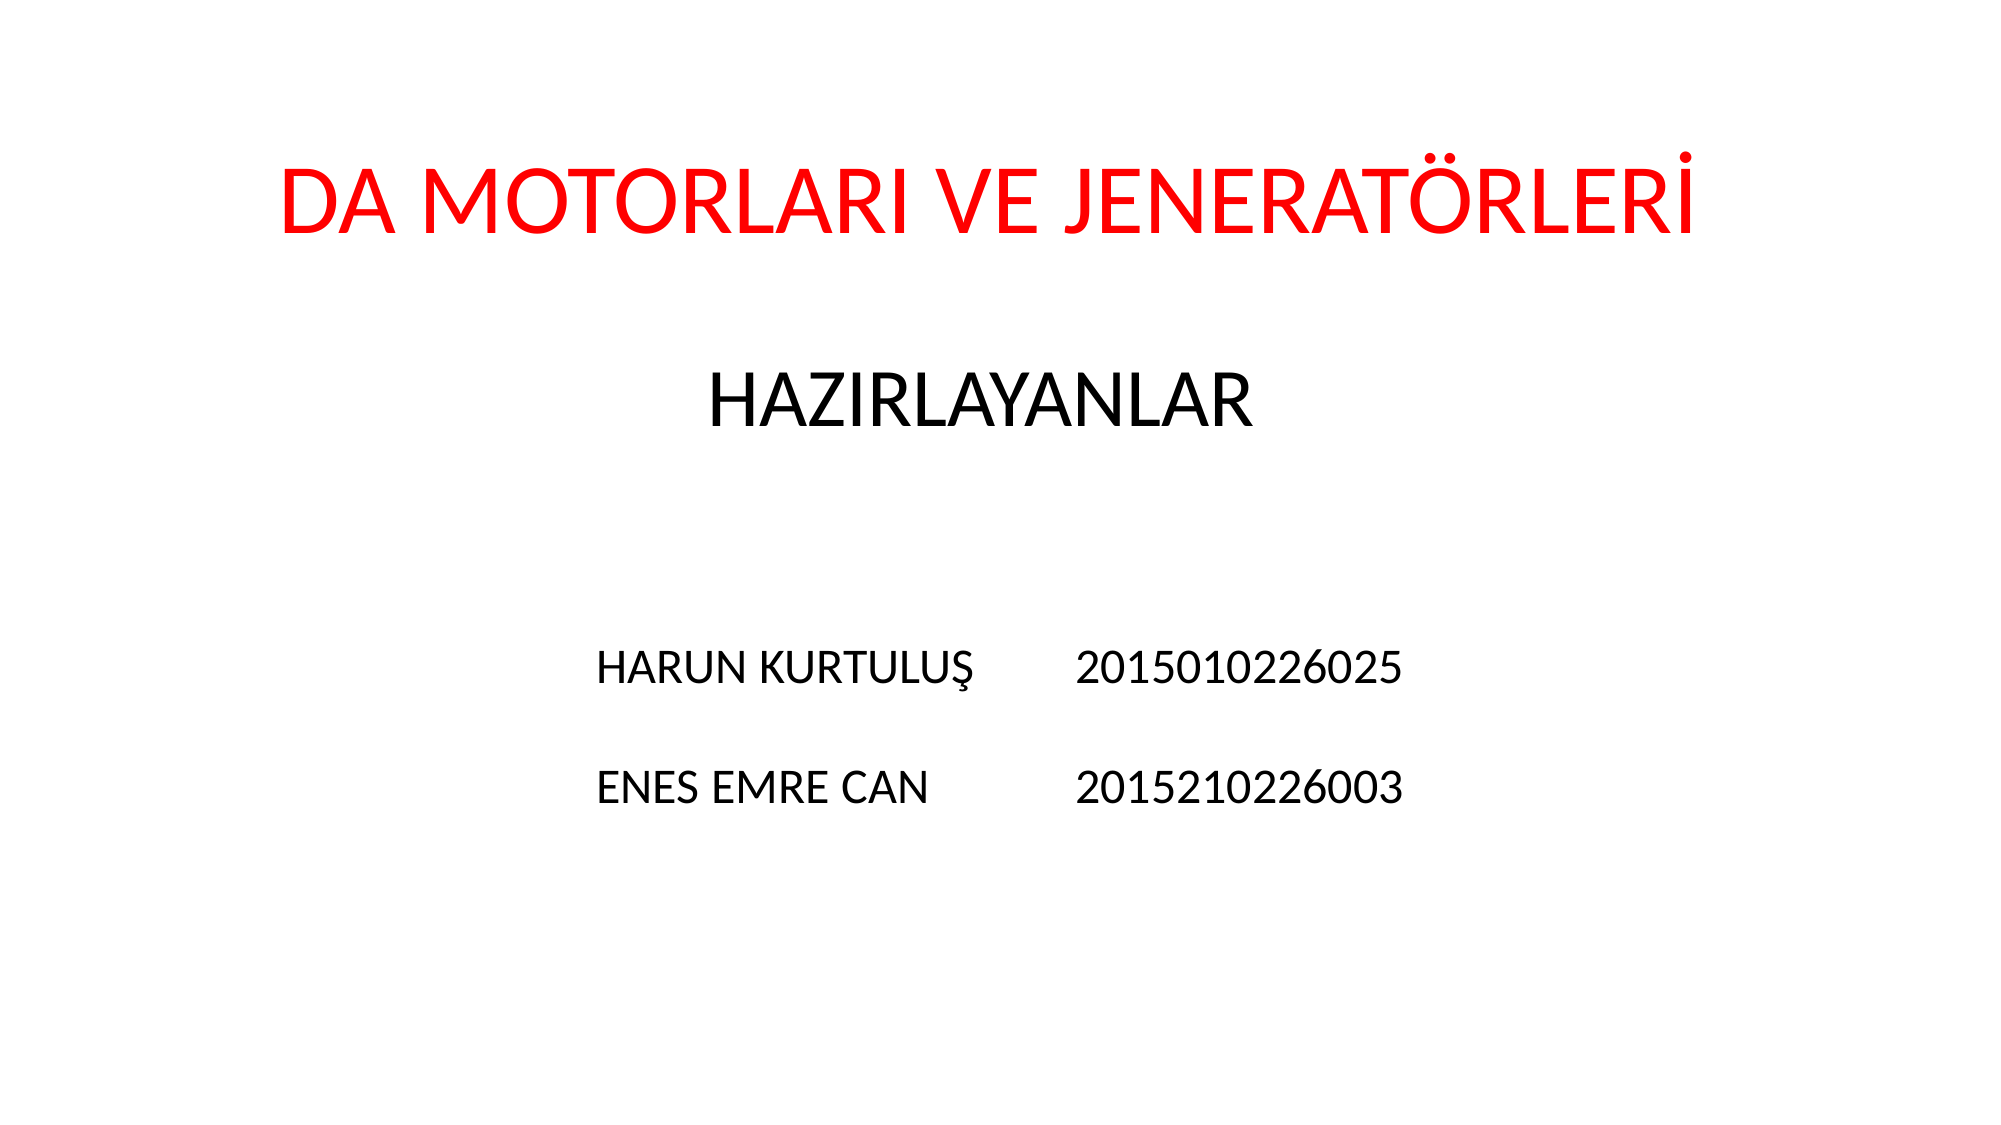

DA MOTORLARI VE JENERATÖRLERİ

HAZIRLAYANLAR

HARUN KURTULUŞ         2015010226025

ENES EMRE CAN             2015210226003